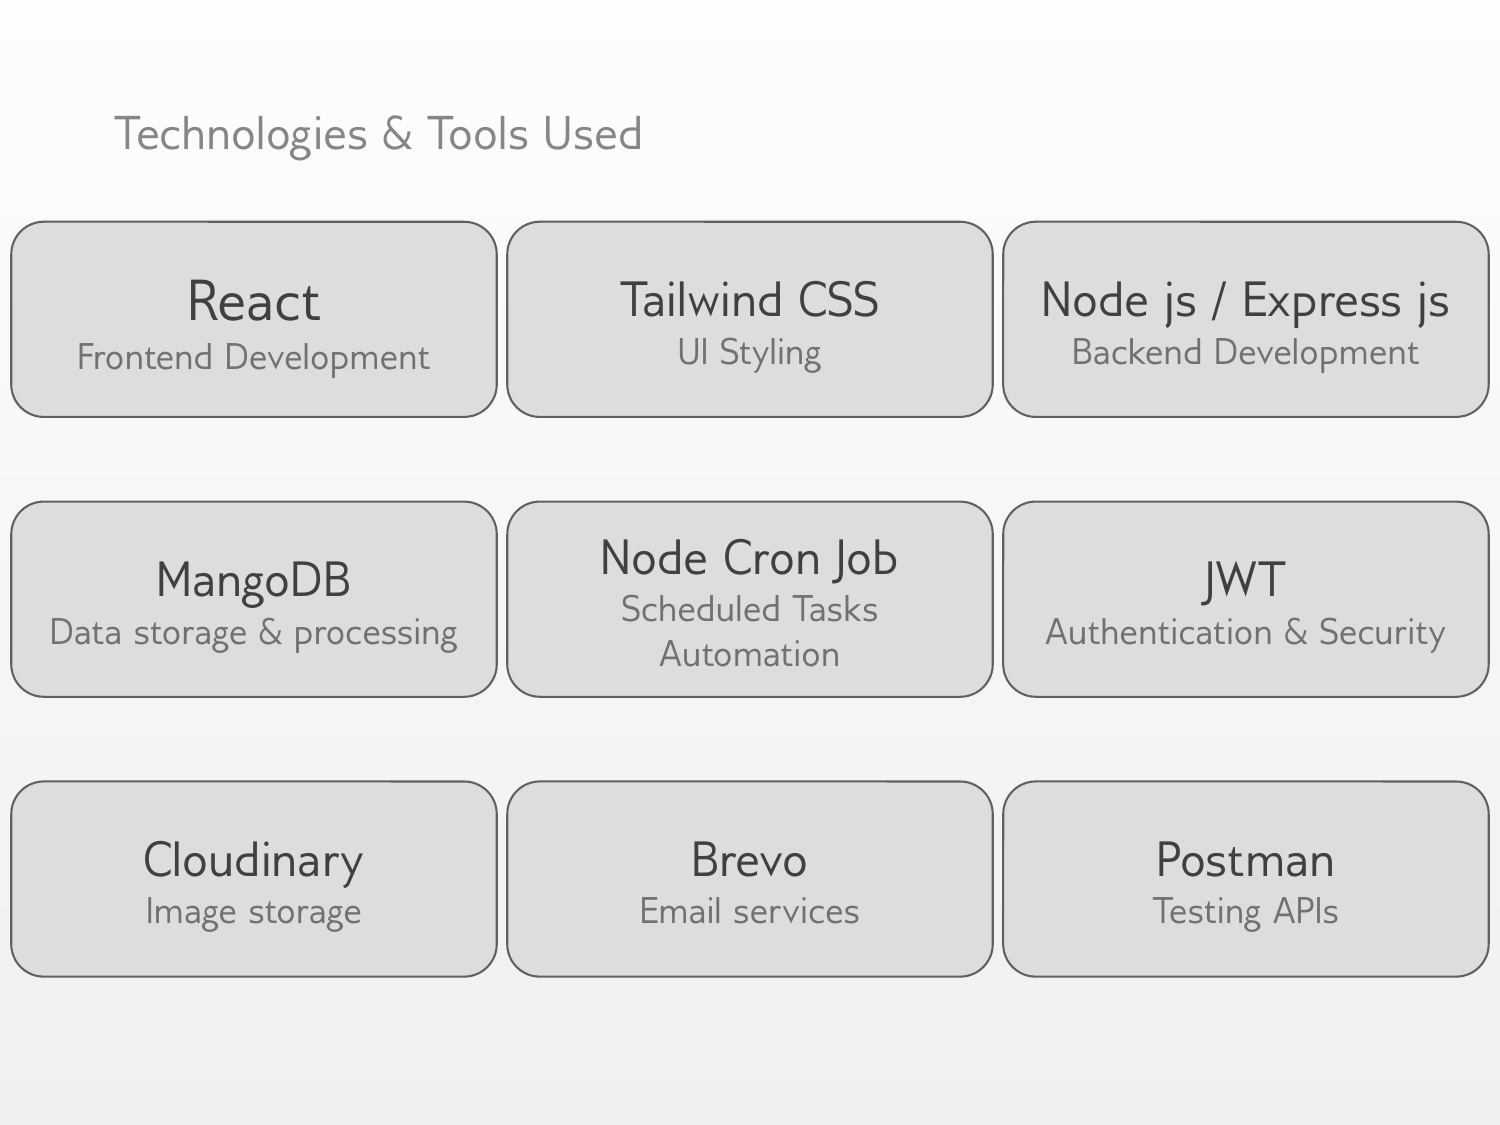

# Technologies & Tools Used
React
Frontend Development
Tailwind CSS
UI Styling
Node js / Express js
Backend Development
JWT
Authentication & Security
Node Cron Job
Scheduled Tasks Automation
MangoDB
Data storage & processing
Postman
Testing APIs
Brevo
Email services
Cloudinary
Image storage